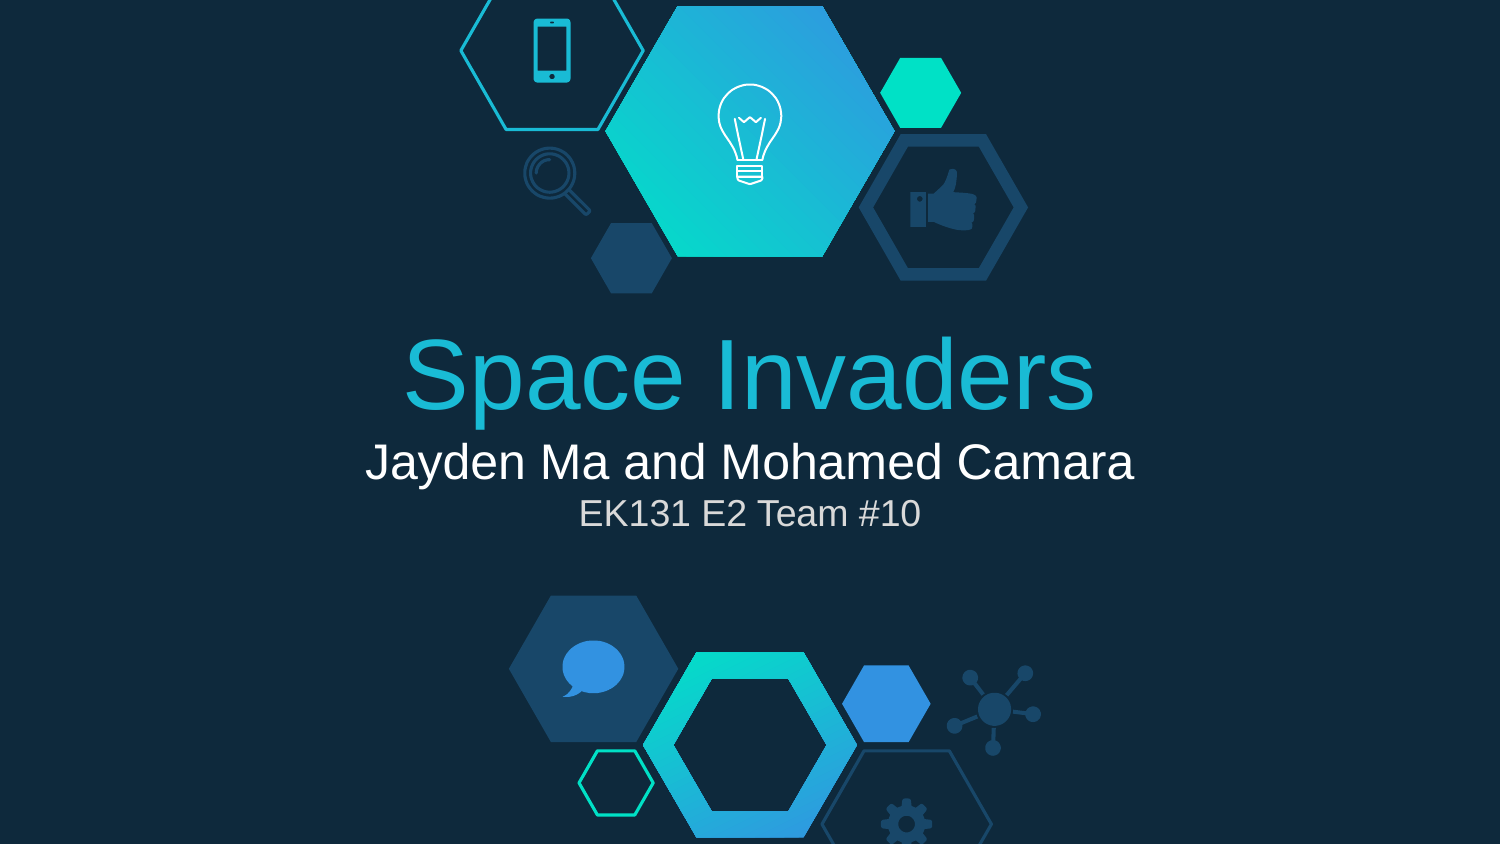

# Space Invaders
Jayden Ma and Mohamed Camara
EK131 E2 Team #10